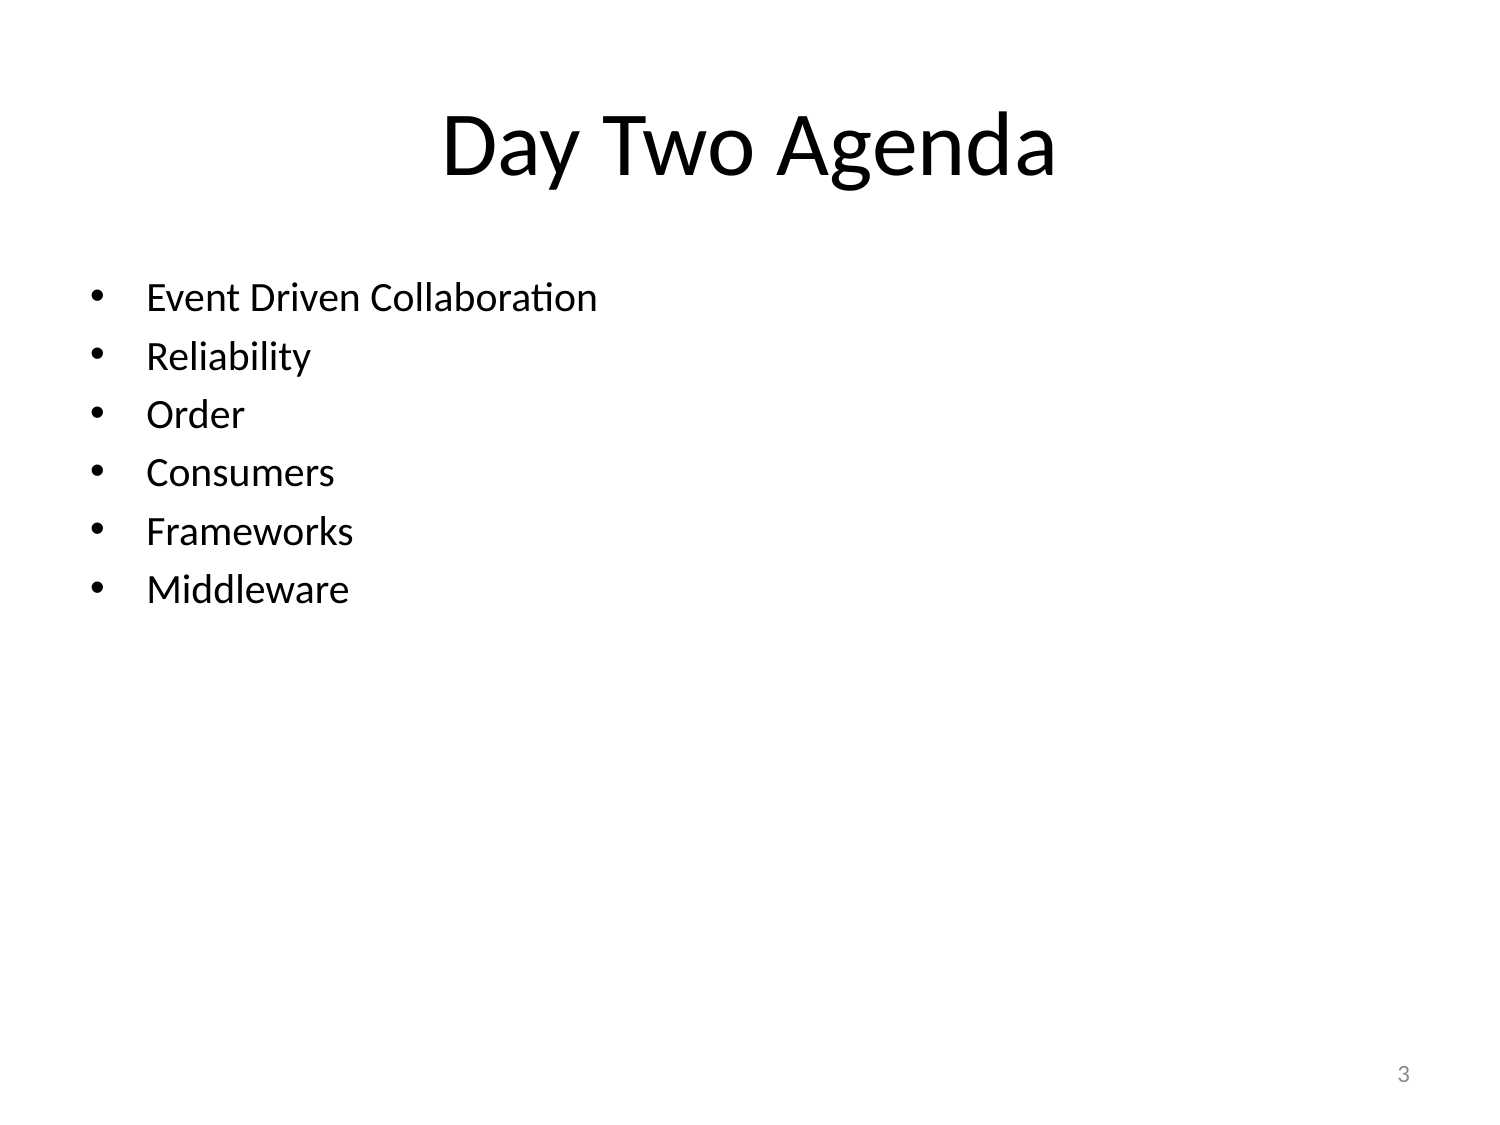

# Day Two Agenda
Event Driven Collaboration
Reliability
Order
Consumers
Frameworks
Middleware
3